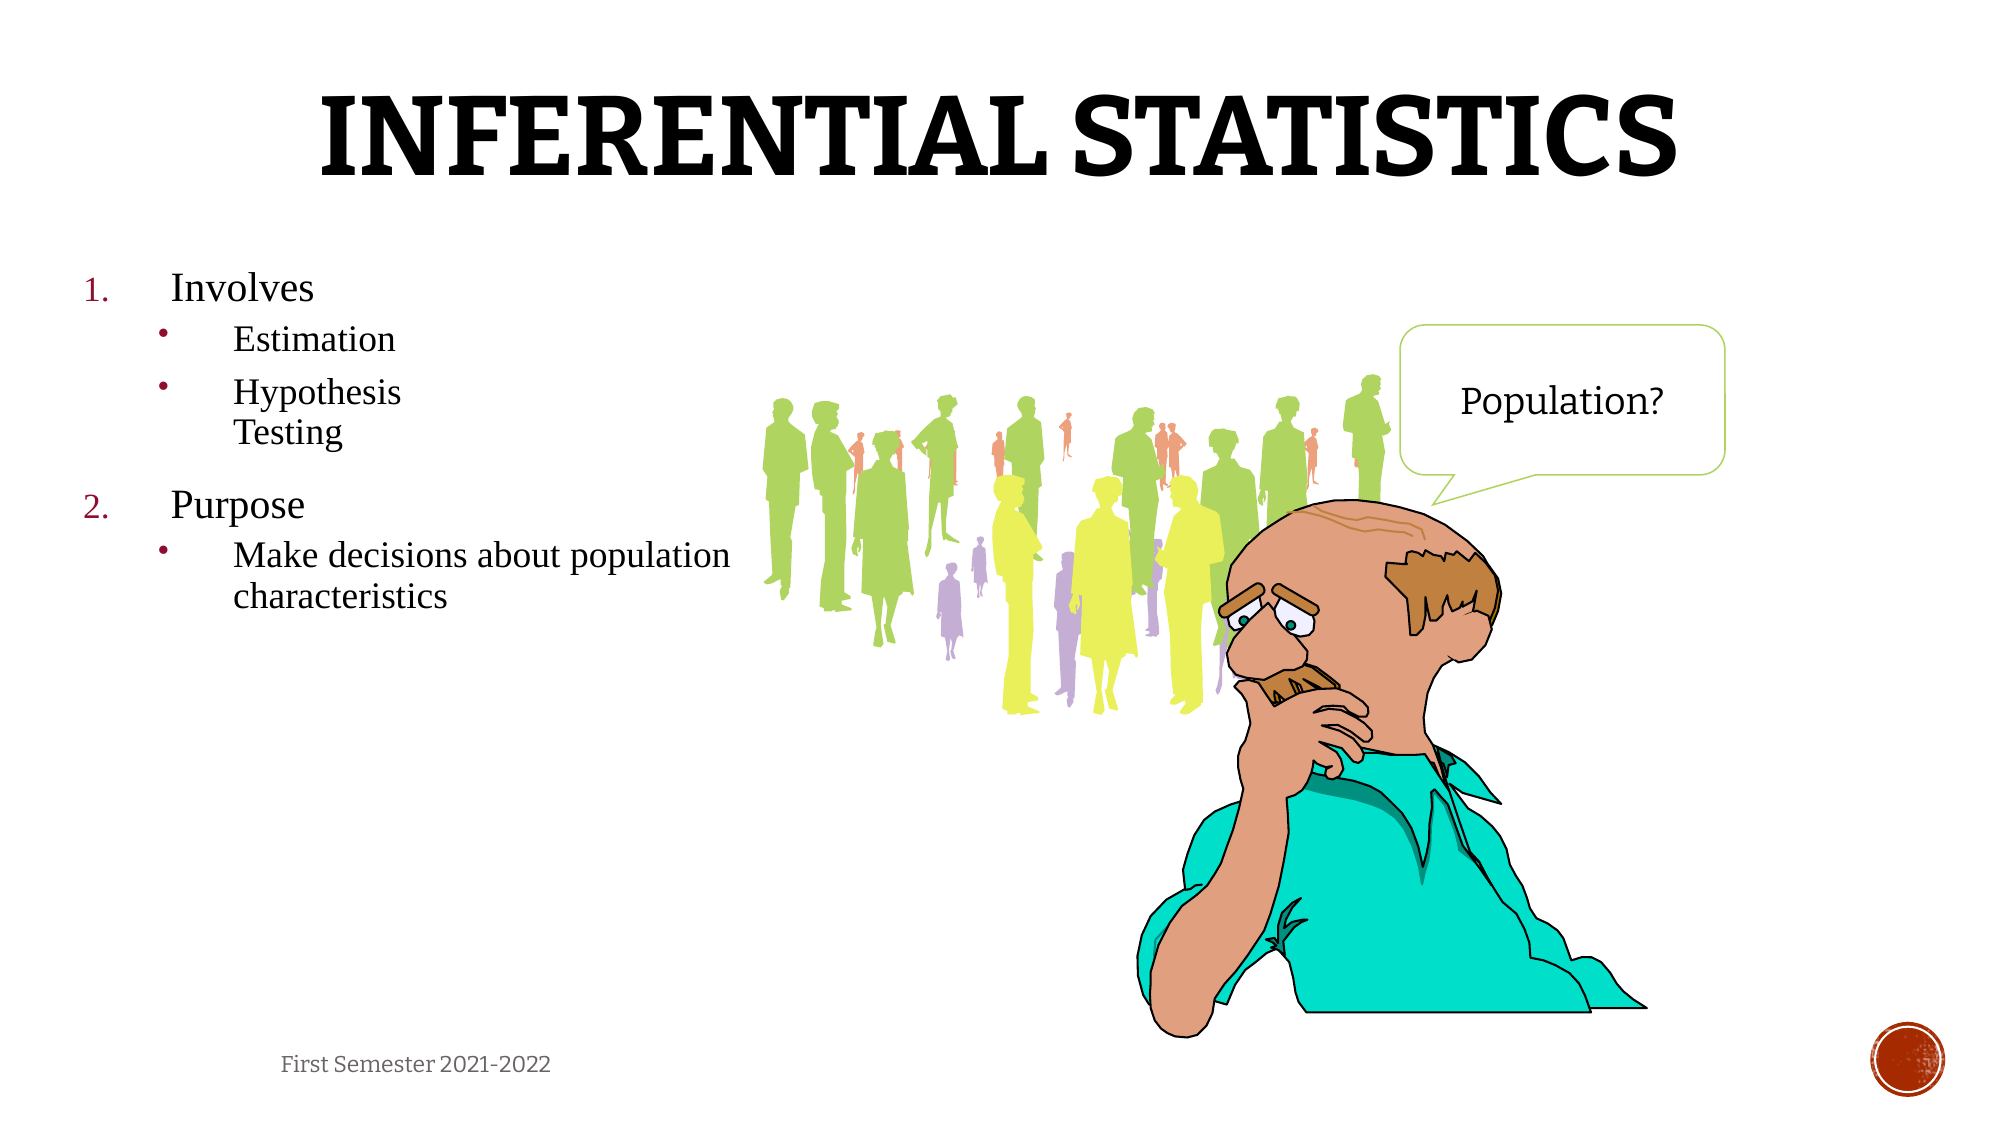

# Inferential Statistics
Involves
Estimation
Hypothesis
Testing
Purpose
Make decisions about population characteristics
Population?

First Semester 2021-2022